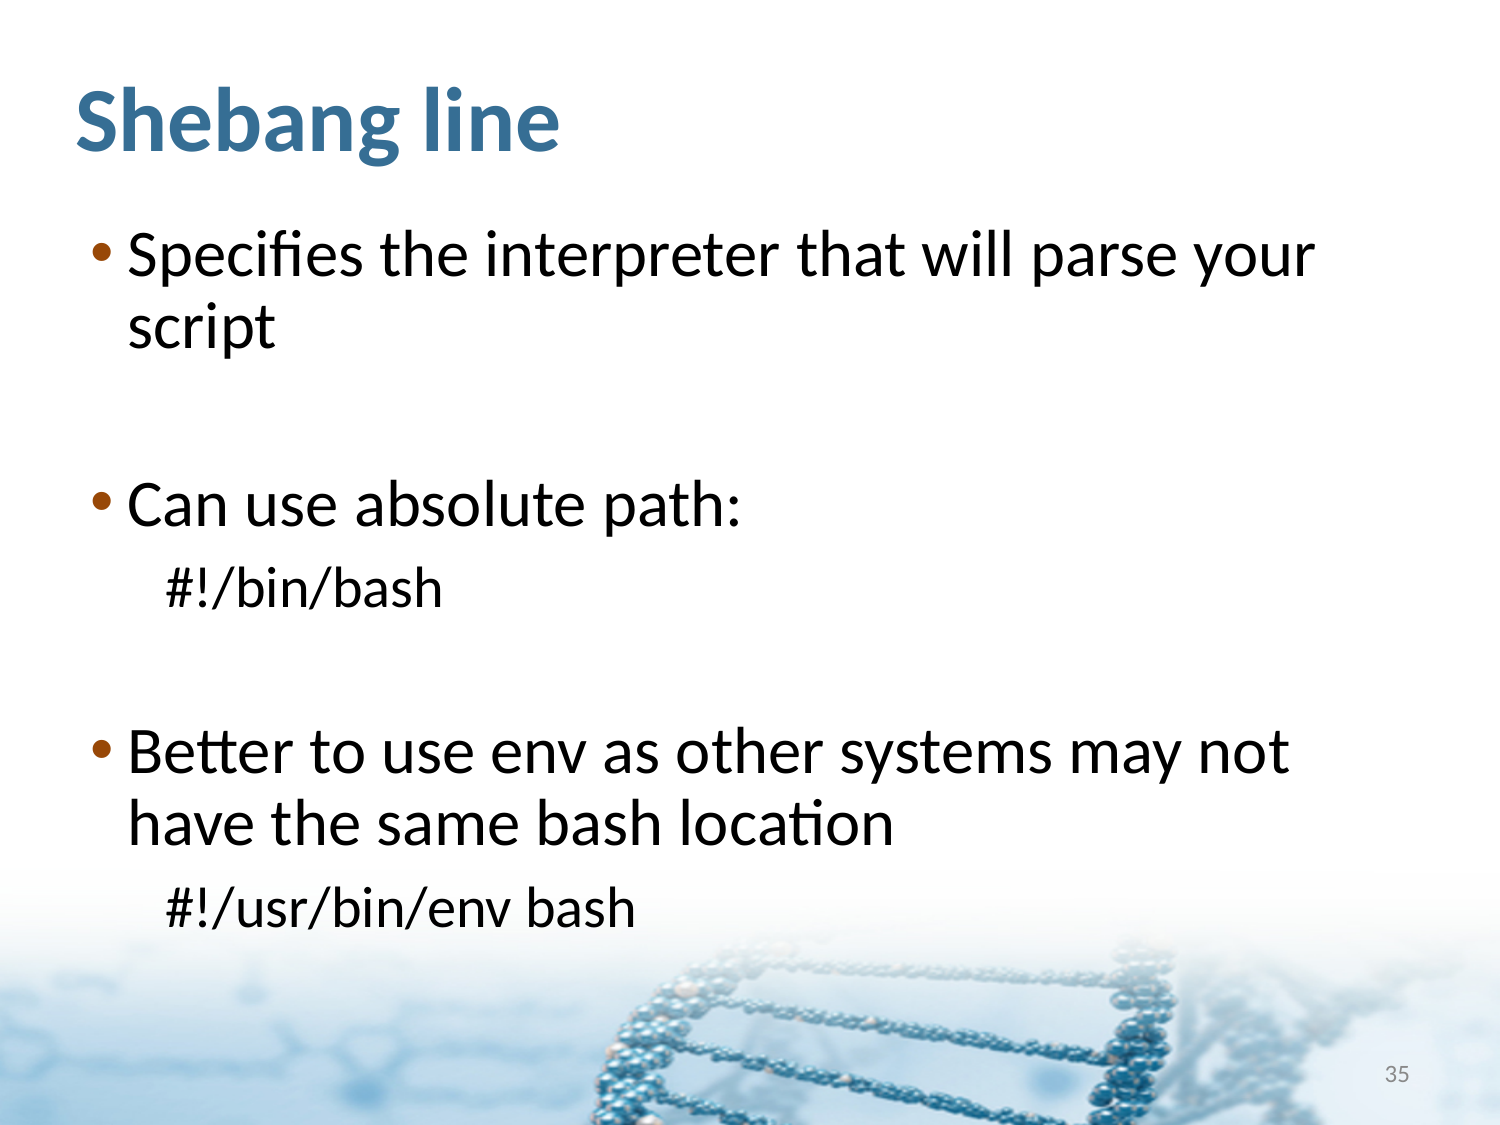

# Shebang line
Specifies the interpreter that will parse your script

Can use absolute path:
#!/bin/bash

Better to use env as other systems may not have the same bash location
#!/usr/bin/env bash
35